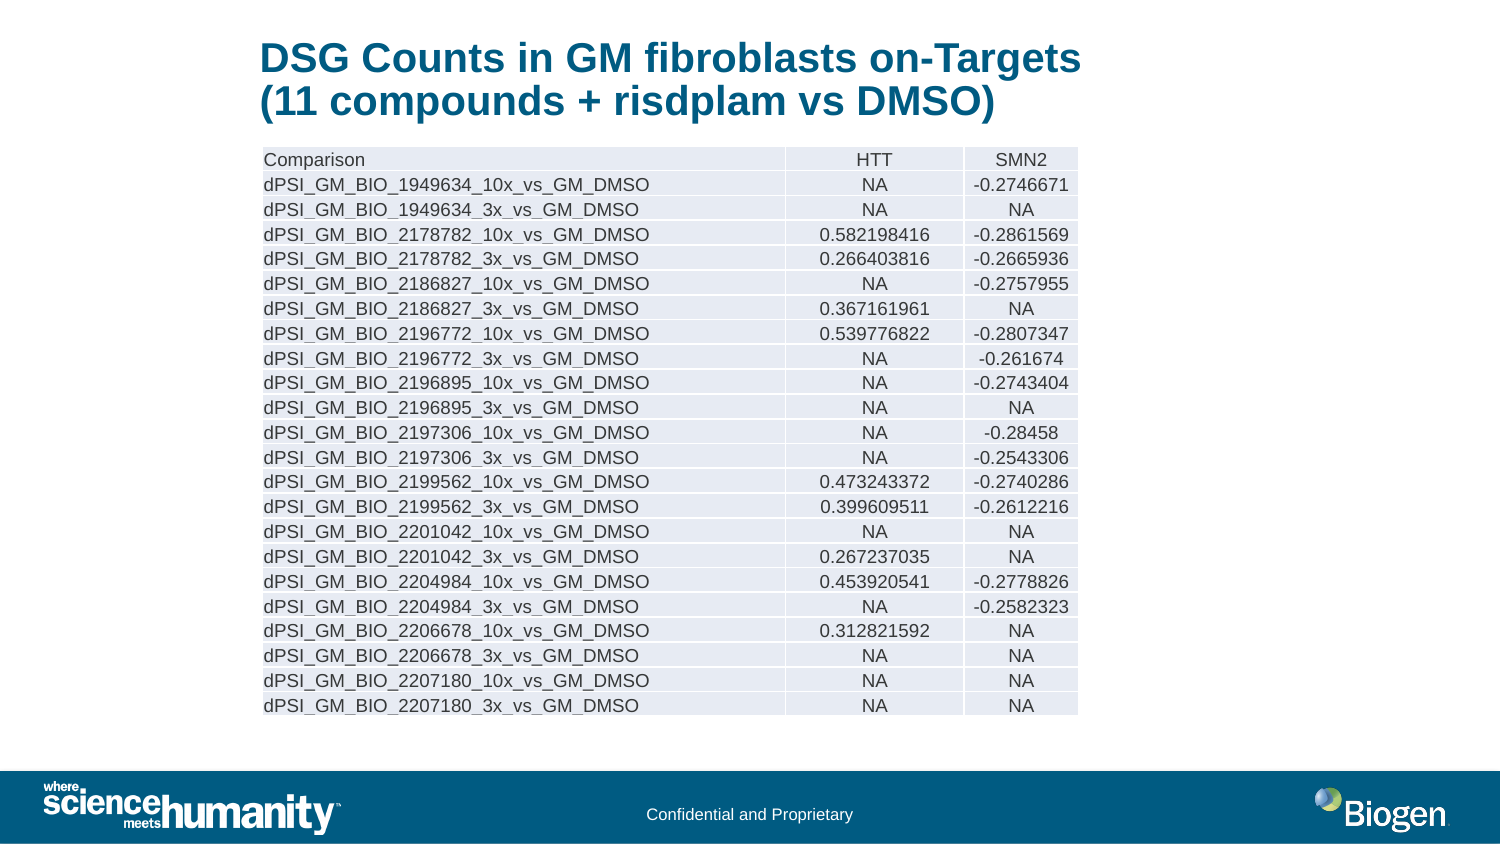

# DSG Counts in GM fibroblasts on-Targets (11 compounds + risdplam vs DMSO)
| Comparison | HTT | SMN2 |
| --- | --- | --- |
| dPSI\_GM\_BIO\_1949634\_10x\_vs\_GM\_DMSO | NA | -0.2746671 |
| dPSI\_GM\_BIO\_1949634\_3x\_vs\_GM\_DMSO | NA | NA |
| dPSI\_GM\_BIO\_2178782\_10x\_vs\_GM\_DMSO | 0.582198416 | -0.2861569 |
| dPSI\_GM\_BIO\_2178782\_3x\_vs\_GM\_DMSO | 0.266403816 | -0.2665936 |
| dPSI\_GM\_BIO\_2186827\_10x\_vs\_GM\_DMSO | NA | -0.2757955 |
| dPSI\_GM\_BIO\_2186827\_3x\_vs\_GM\_DMSO | 0.367161961 | NA |
| dPSI\_GM\_BIO\_2196772\_10x\_vs\_GM\_DMSO | 0.539776822 | -0.2807347 |
| dPSI\_GM\_BIO\_2196772\_3x\_vs\_GM\_DMSO | NA | -0.261674 |
| dPSI\_GM\_BIO\_2196895\_10x\_vs\_GM\_DMSO | NA | -0.2743404 |
| dPSI\_GM\_BIO\_2196895\_3x\_vs\_GM\_DMSO | NA | NA |
| dPSI\_GM\_BIO\_2197306\_10x\_vs\_GM\_DMSO | NA | -0.28458 |
| dPSI\_GM\_BIO\_2197306\_3x\_vs\_GM\_DMSO | NA | -0.2543306 |
| dPSI\_GM\_BIO\_2199562\_10x\_vs\_GM\_DMSO | 0.473243372 | -0.2740286 |
| dPSI\_GM\_BIO\_2199562\_3x\_vs\_GM\_DMSO | 0.399609511 | -0.2612216 |
| dPSI\_GM\_BIO\_2201042\_10x\_vs\_GM\_DMSO | NA | NA |
| dPSI\_GM\_BIO\_2201042\_3x\_vs\_GM\_DMSO | 0.267237035 | NA |
| dPSI\_GM\_BIO\_2204984\_10x\_vs\_GM\_DMSO | 0.453920541 | -0.2778826 |
| dPSI\_GM\_BIO\_2204984\_3x\_vs\_GM\_DMSO | NA | -0.2582323 |
| dPSI\_GM\_BIO\_2206678\_10x\_vs\_GM\_DMSO | 0.312821592 | NA |
| dPSI\_GM\_BIO\_2206678\_3x\_vs\_GM\_DMSO | NA | NA |
| dPSI\_GM\_BIO\_2207180\_10x\_vs\_GM\_DMSO | NA | NA |
| dPSI\_GM\_BIO\_2207180\_3x\_vs\_GM\_DMSO | NA | NA |